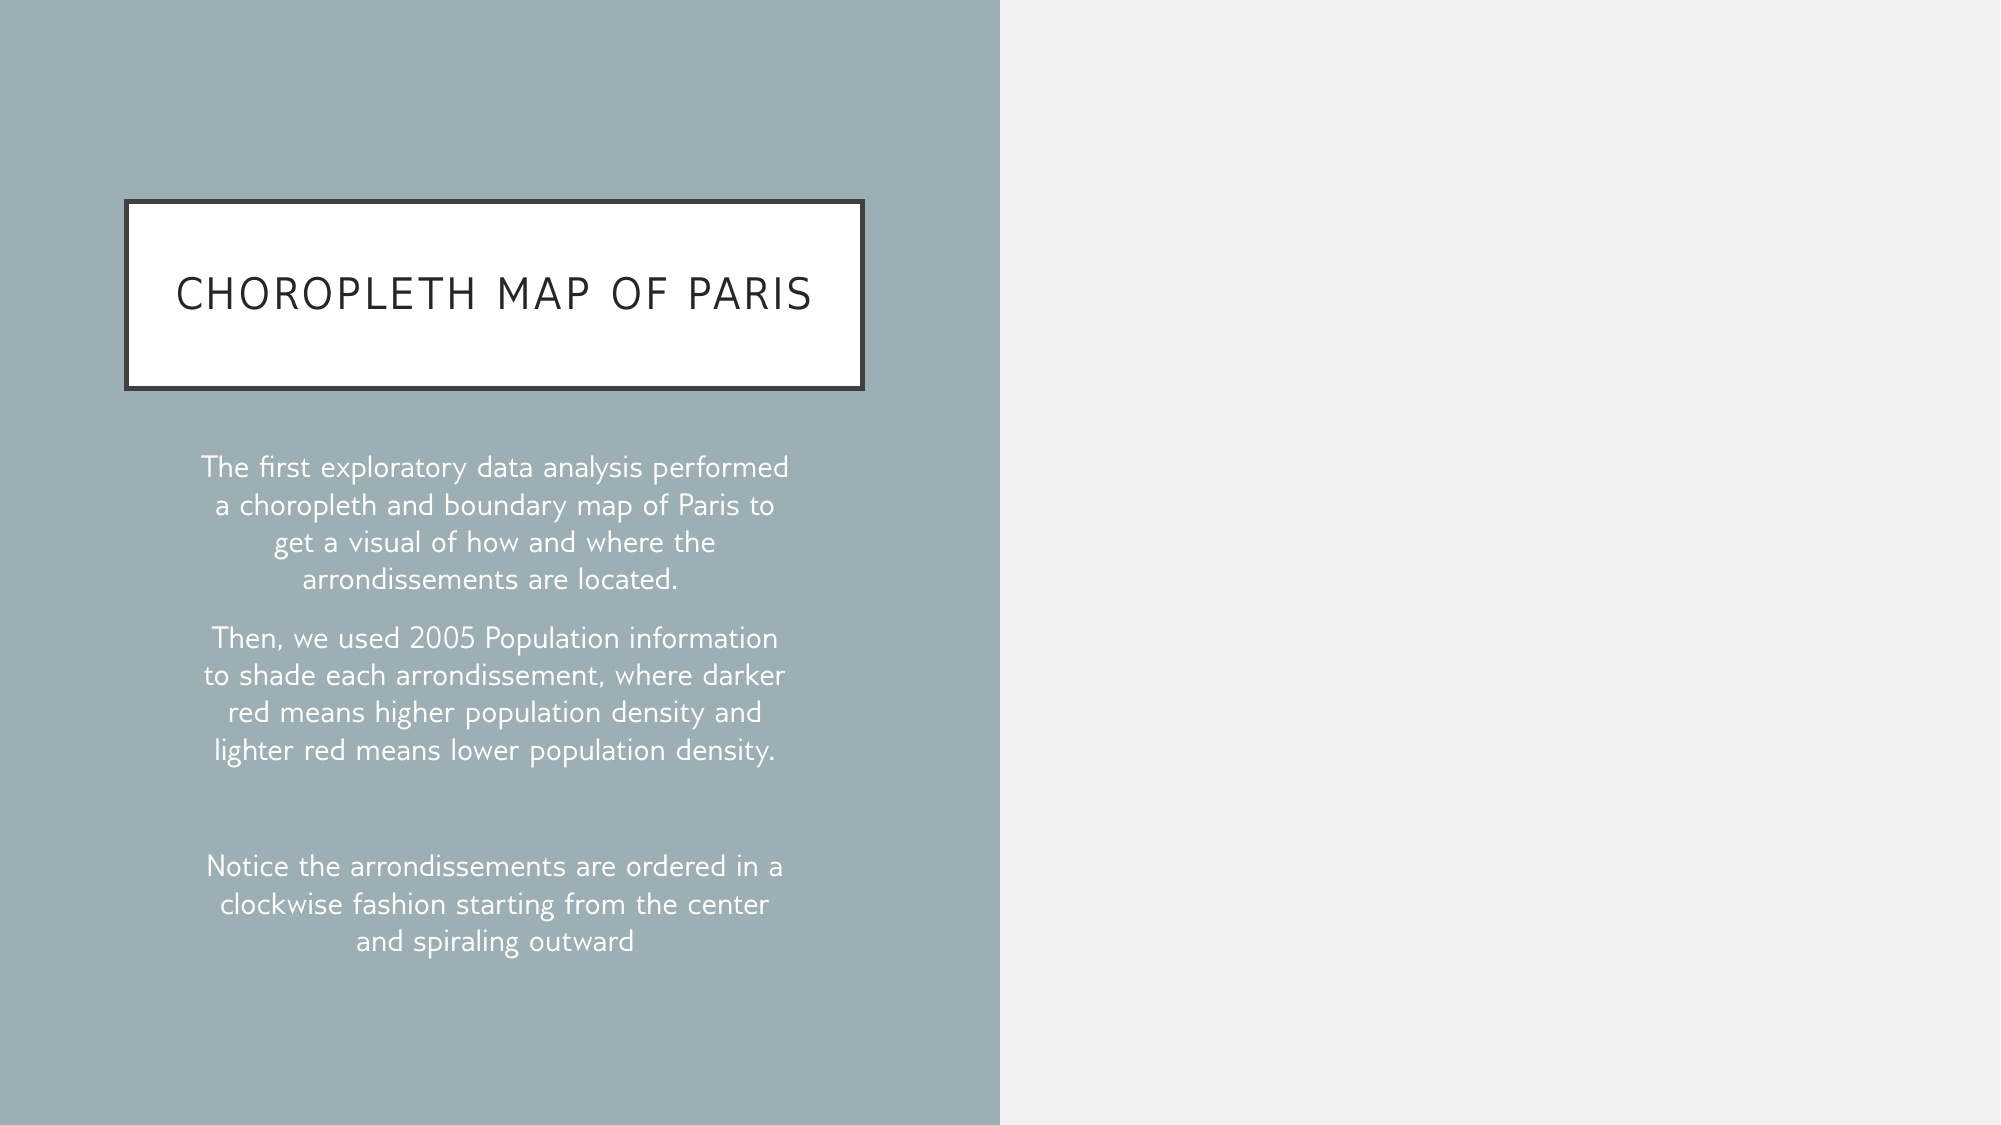

# Choropleth Map of Paris
The first exploratory data analysis performed a choropleth and boundary map of Paris to get a visual of how and where the arrondissements are located.
Then, we used 2005 Population information to shade each arrondissement, where darker red means higher population density and lighter red means lower population density.

Notice the arrondissements are ordered in a clockwise fashion starting from the center and spiraling outward